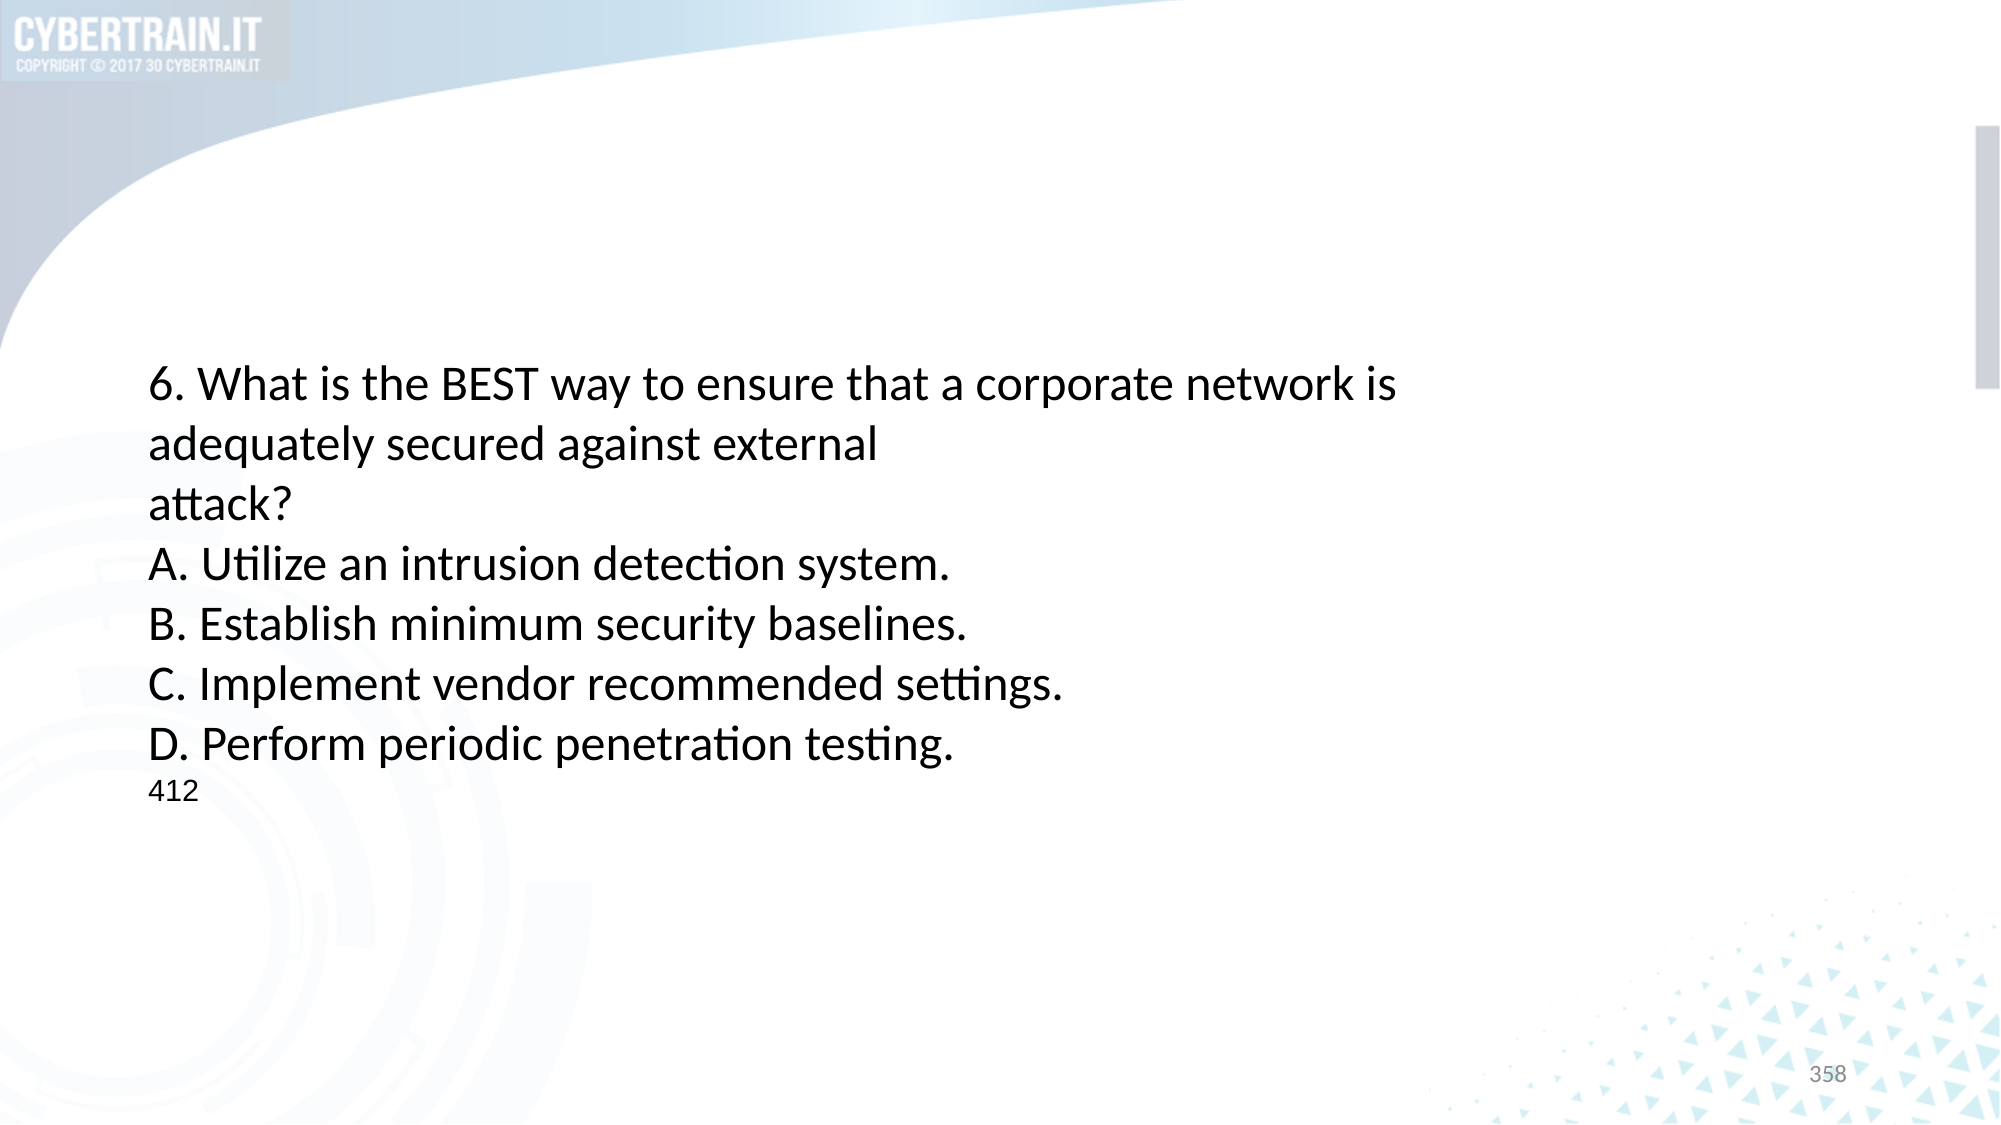

#

6. What is the BEST way to ensure that a corporate network is adequately secured against external
attack?
A. Utilize an intrusion detection system.
B. Establish minimum security baselines.
C. Implement vendor recommended settings.
D. Perform periodic penetration testing.
412
358